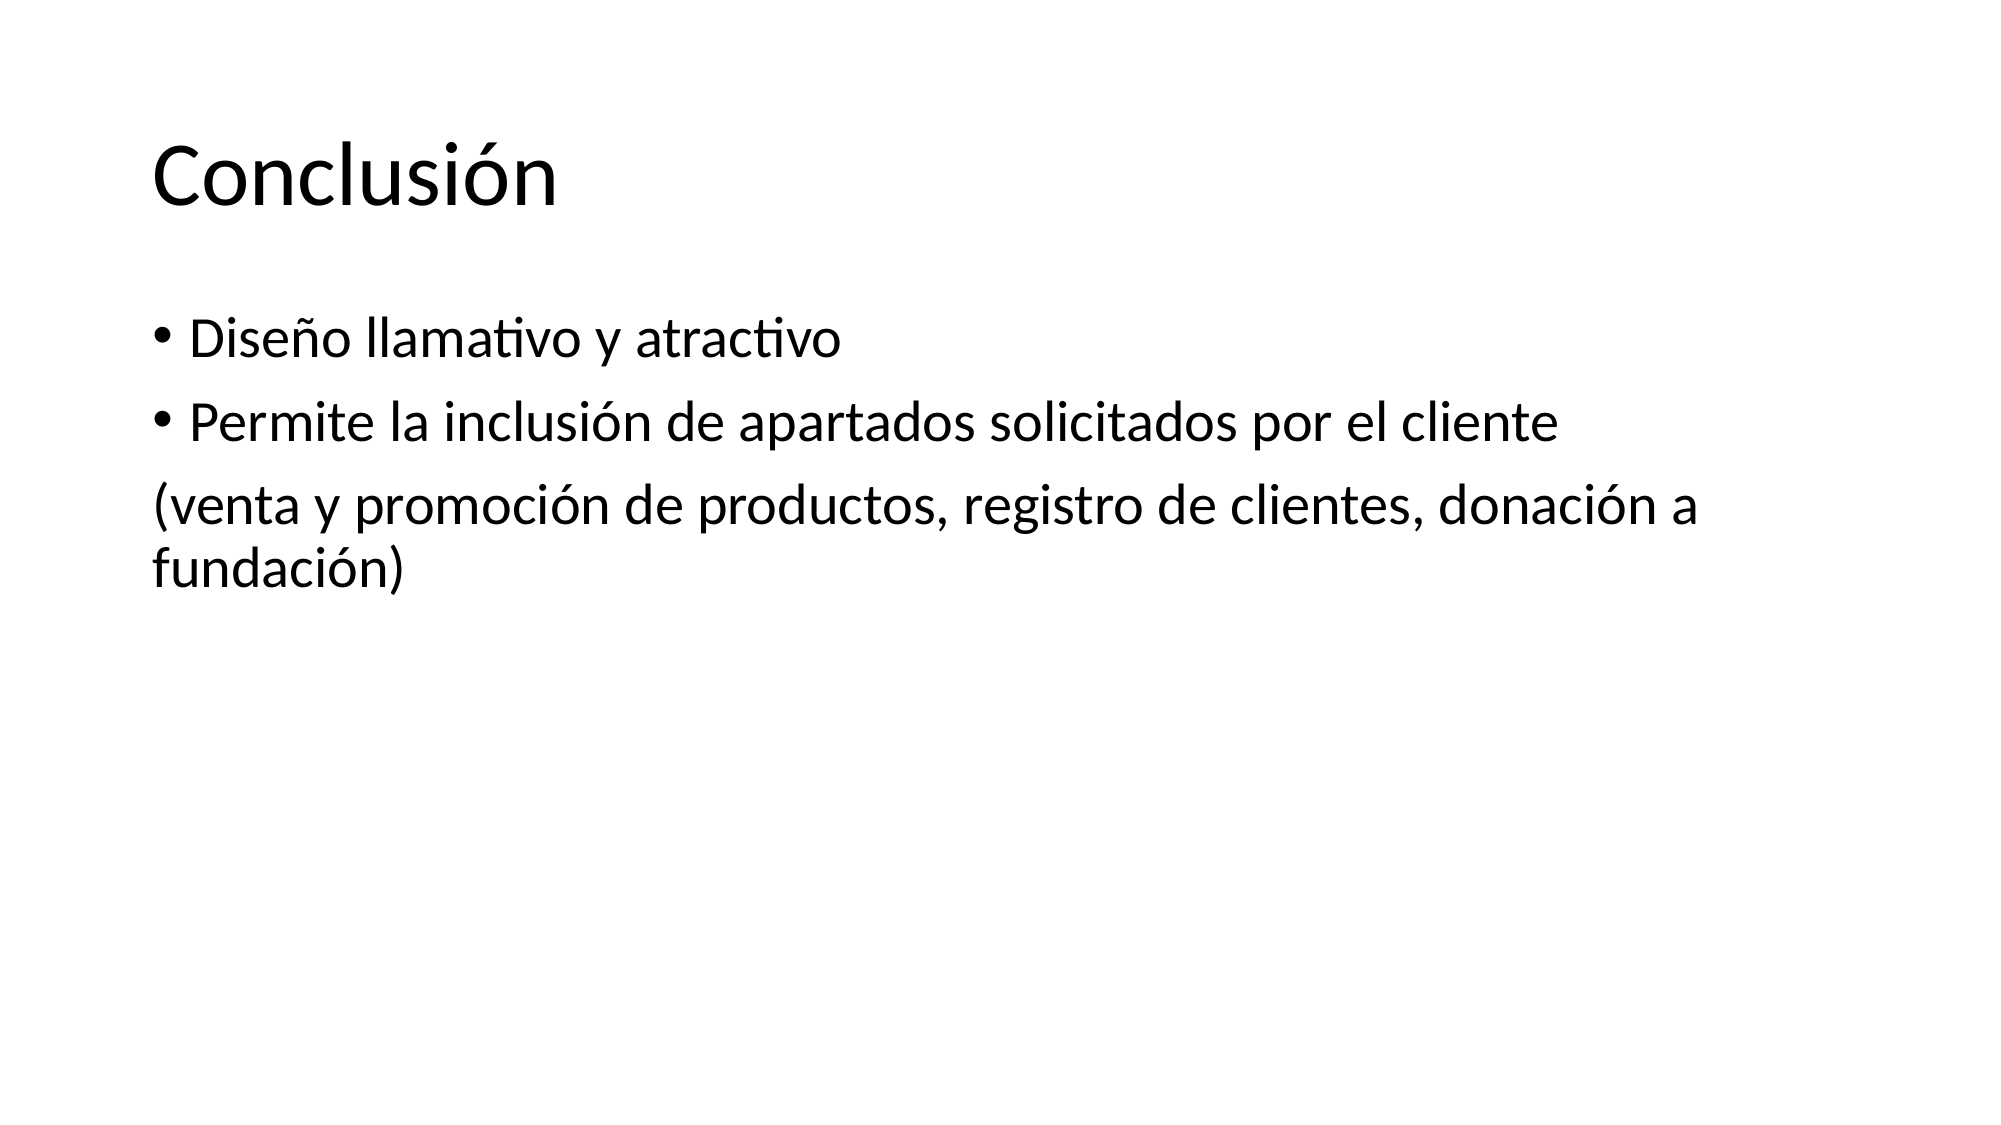

# Conclusión
Diseño llamativo y atractivo
Permite la inclusión de apartados solicitados por el cliente
(venta y promoción de productos, registro de clientes, donación a fundación)